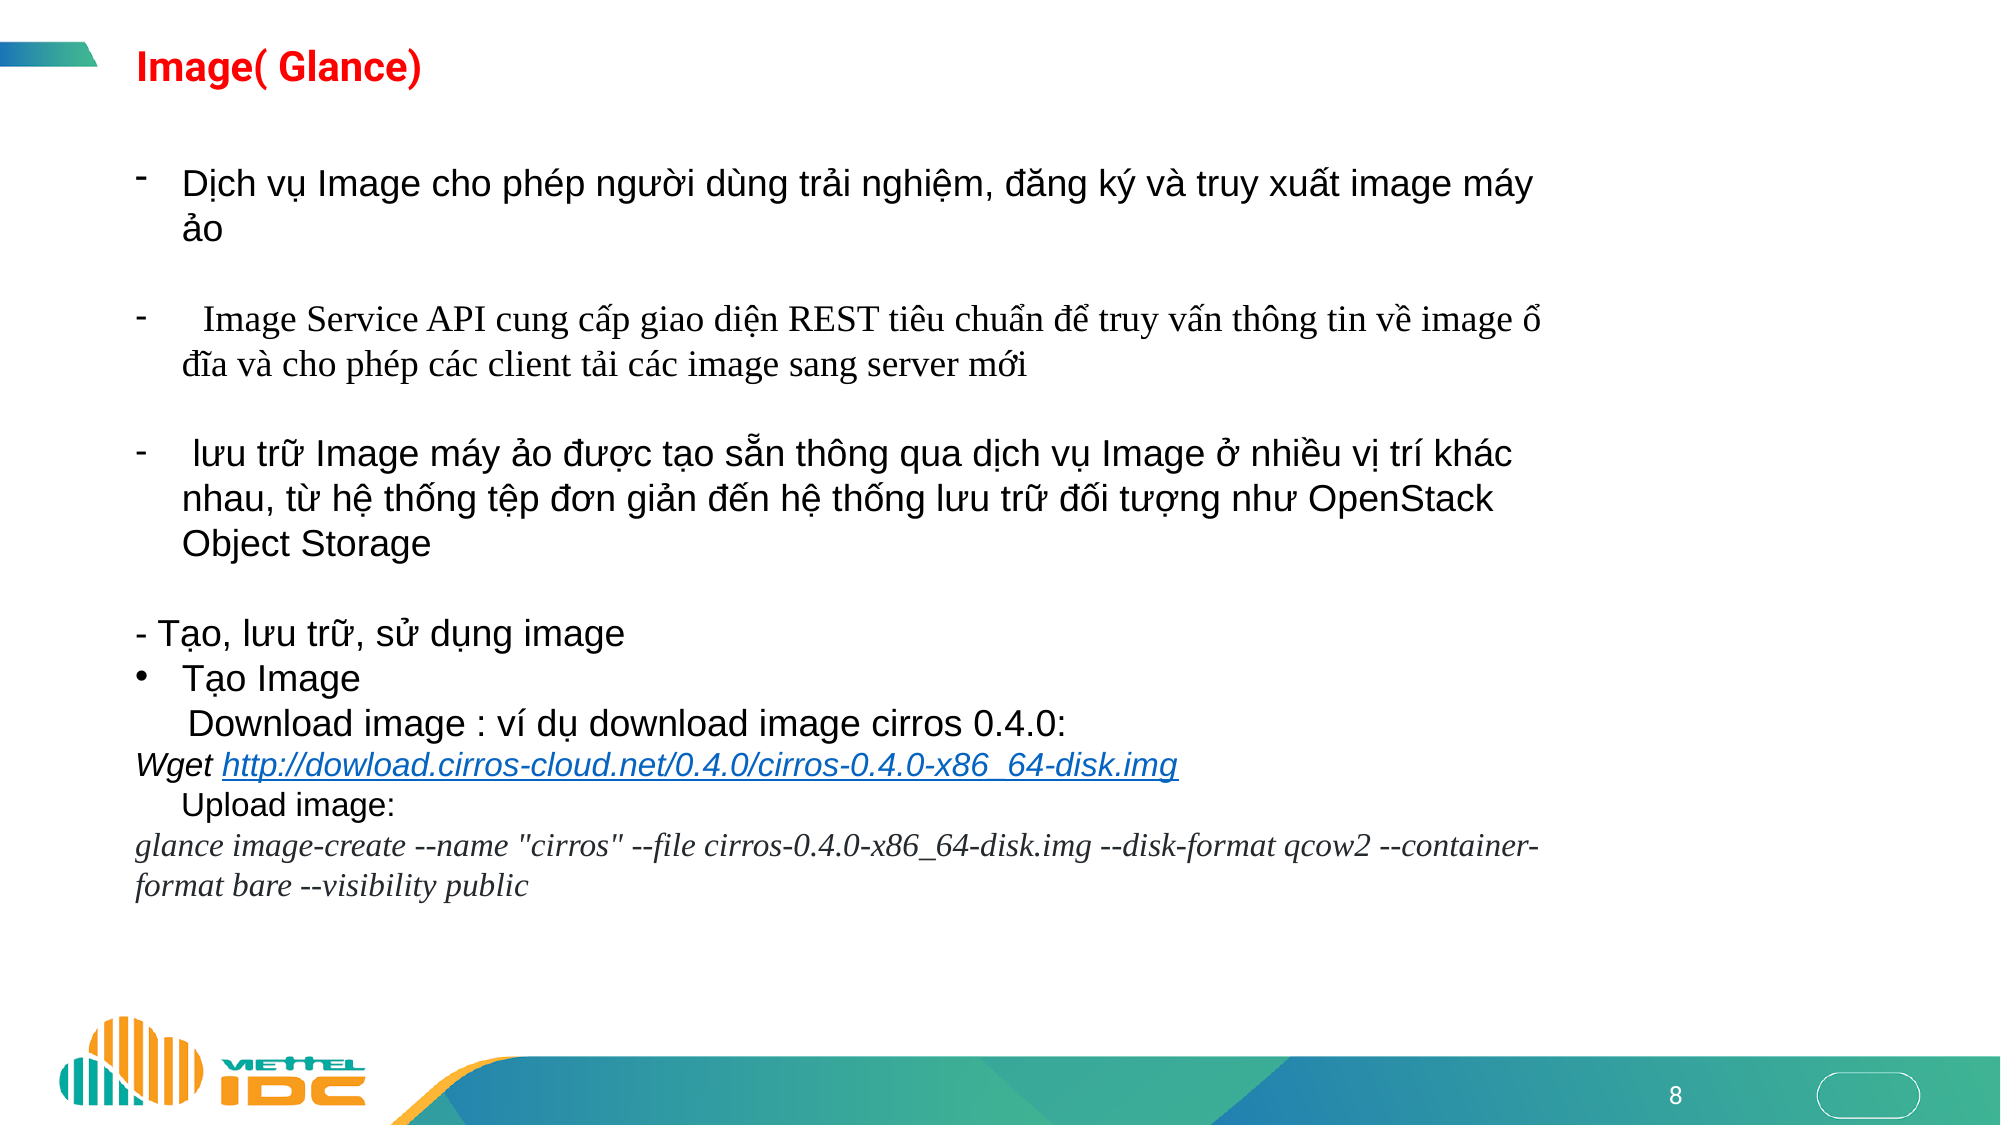

Image( Glance)
Dịch vụ Image cho phép người dùng trải nghiệm, đăng ký và truy xuất image máy ảo

  Image Service API cung cấp giao diện REST tiêu chuẩn để truy vấn thông tin về image ổ đĩa và cho phép các client tải các image sang server mới

 lưu trữ Image máy ảo được tạo sẵn thông qua dịch vụ Image ở nhiều vị trí khác nhau, từ hệ thống tệp đơn giản đến hệ thống lưu trữ đối tượng như OpenStack Object Storage

- Tạo, lưu trữ, sử dụng image
Tạo Image
     Download image : ví dụ download image cirros 0.4.0:
Wget http://dowload.cirros-cloud.net/0.4.0/cirros-0.4.0-x86_64-disk.img
     Upload image:
glance image-create --name "cirros" --file cirros-0.4.0-x86_64-disk.img --disk-format qcow2 --container-format bare --visibility public

8